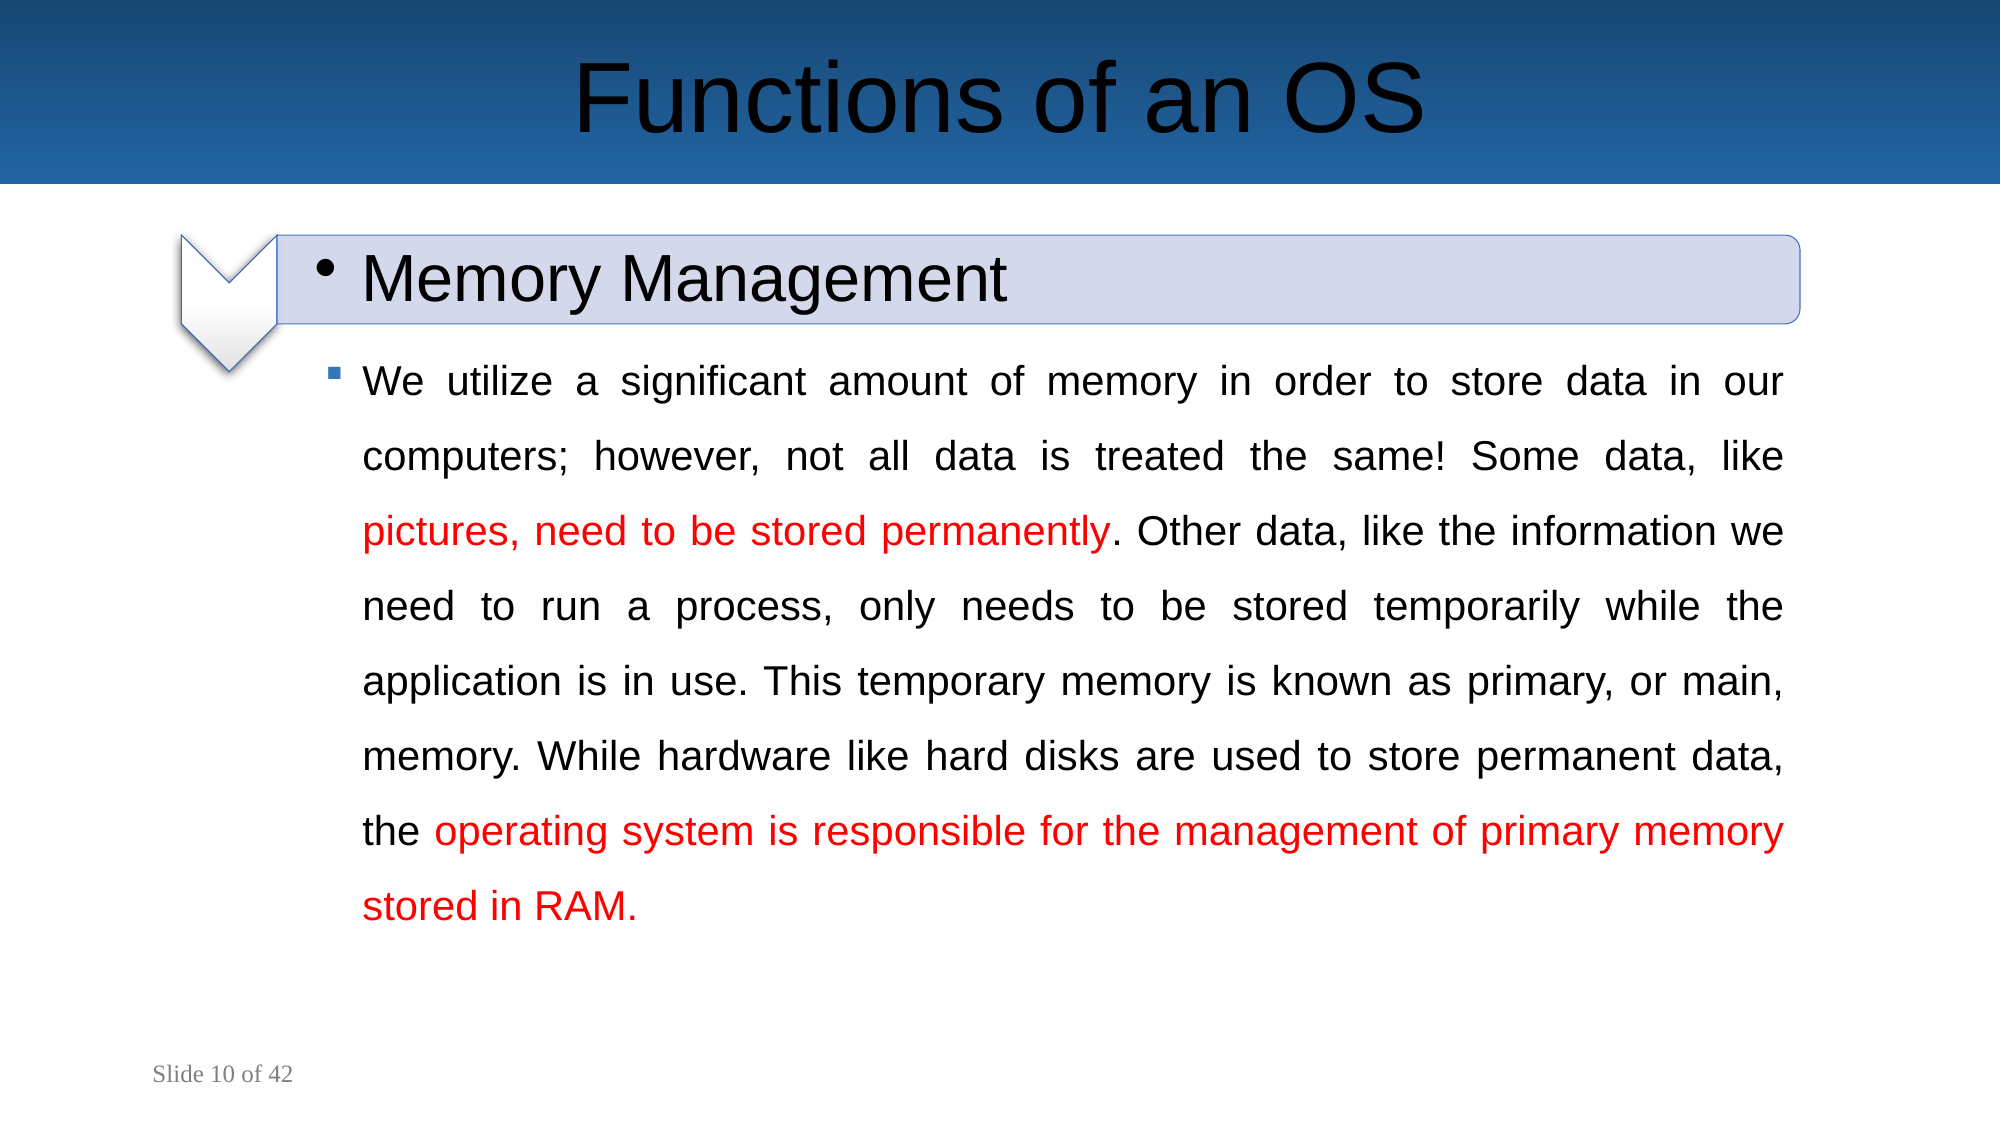

Functions of an OS

Memory Management
We utilize a significant amount of memory in order to store data in our computers; however, not all data is treated the same! Some data, like pictures, need to be stored permanently. Other data, like the information we need to run a process, only needs to be stored temporarily while the application is in use. This temporary memory is known as primary, or main, memory. While hardware like hard disks are used to store permanent data, the operating system is responsible for the management of primary memory stored in RAM.
Slide 10 of 42